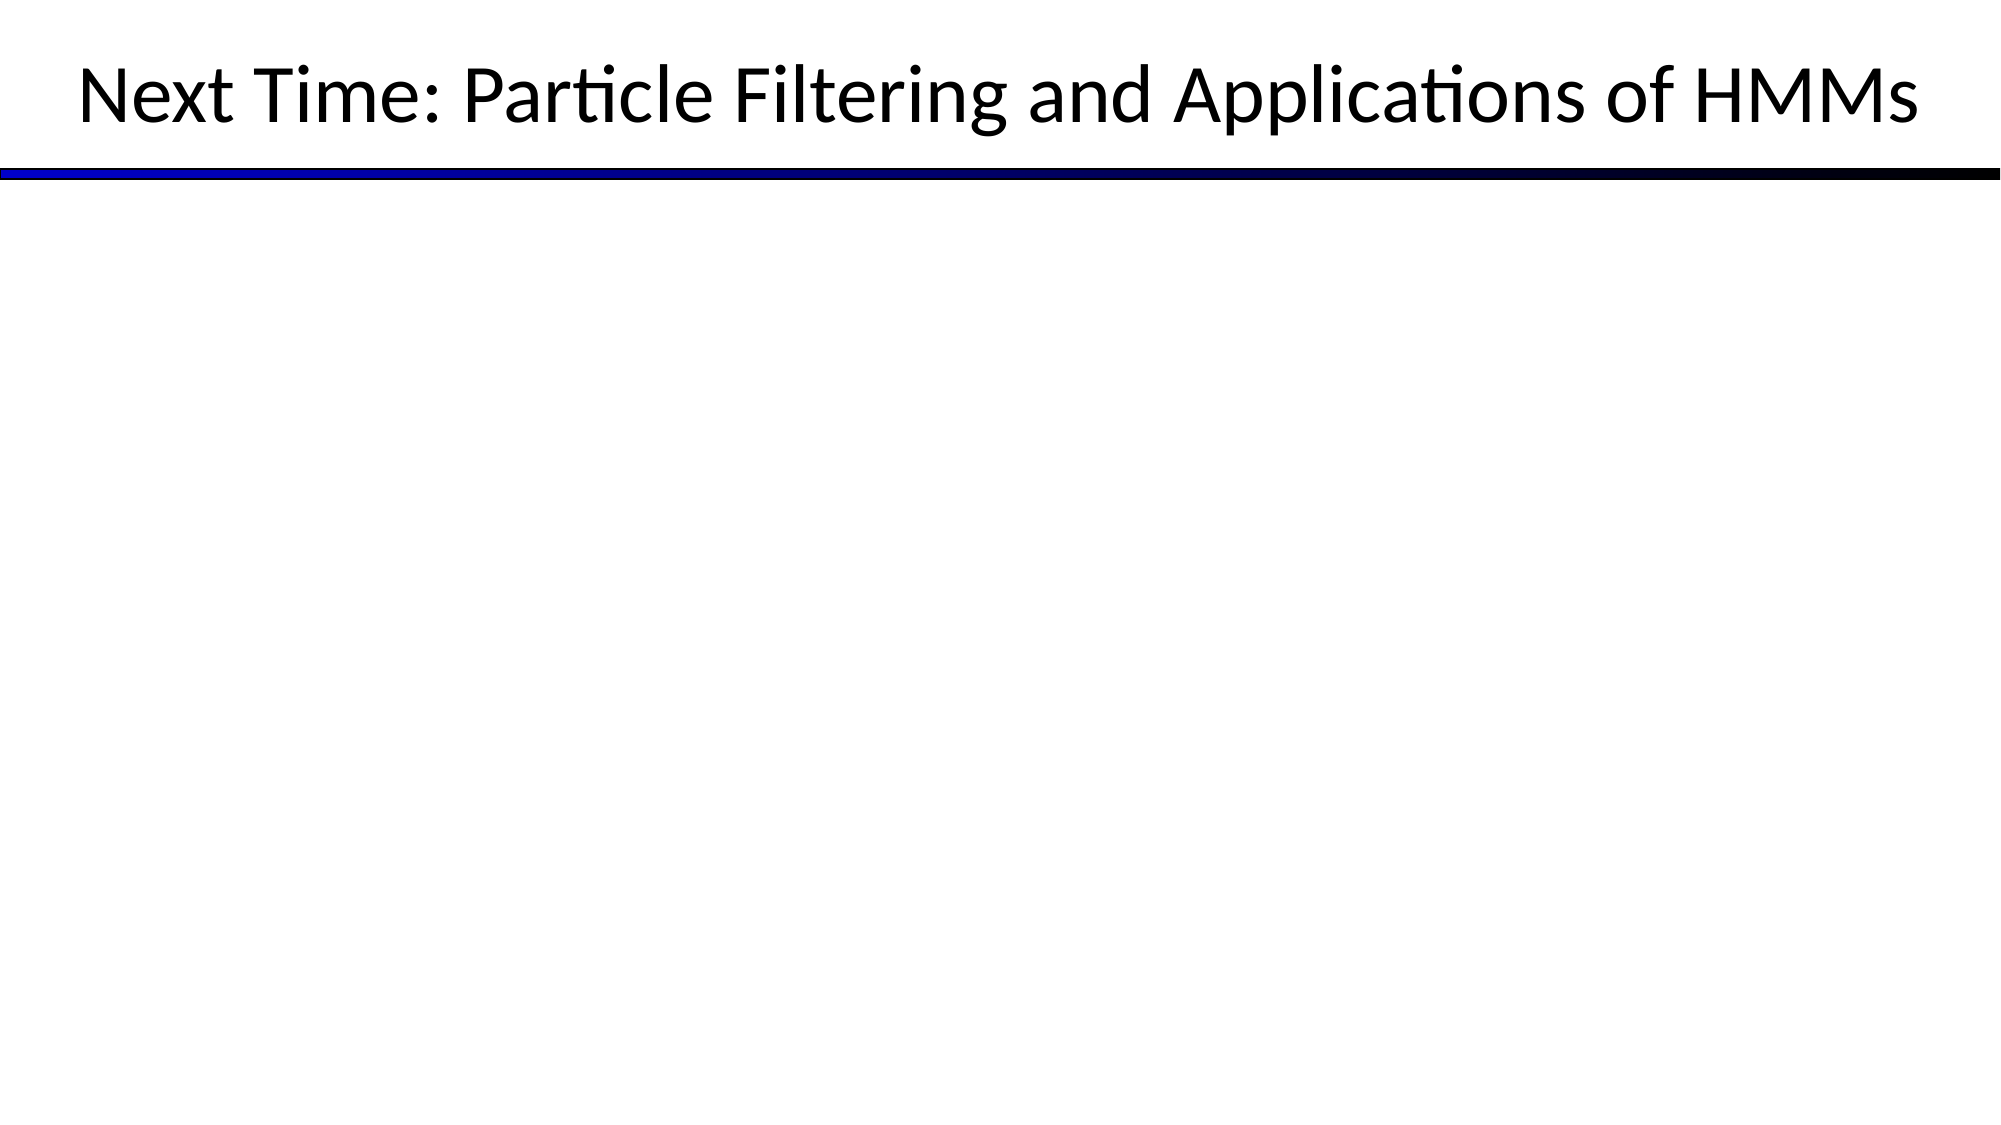

# Next Time: Particle Filtering and Applications of HMMs